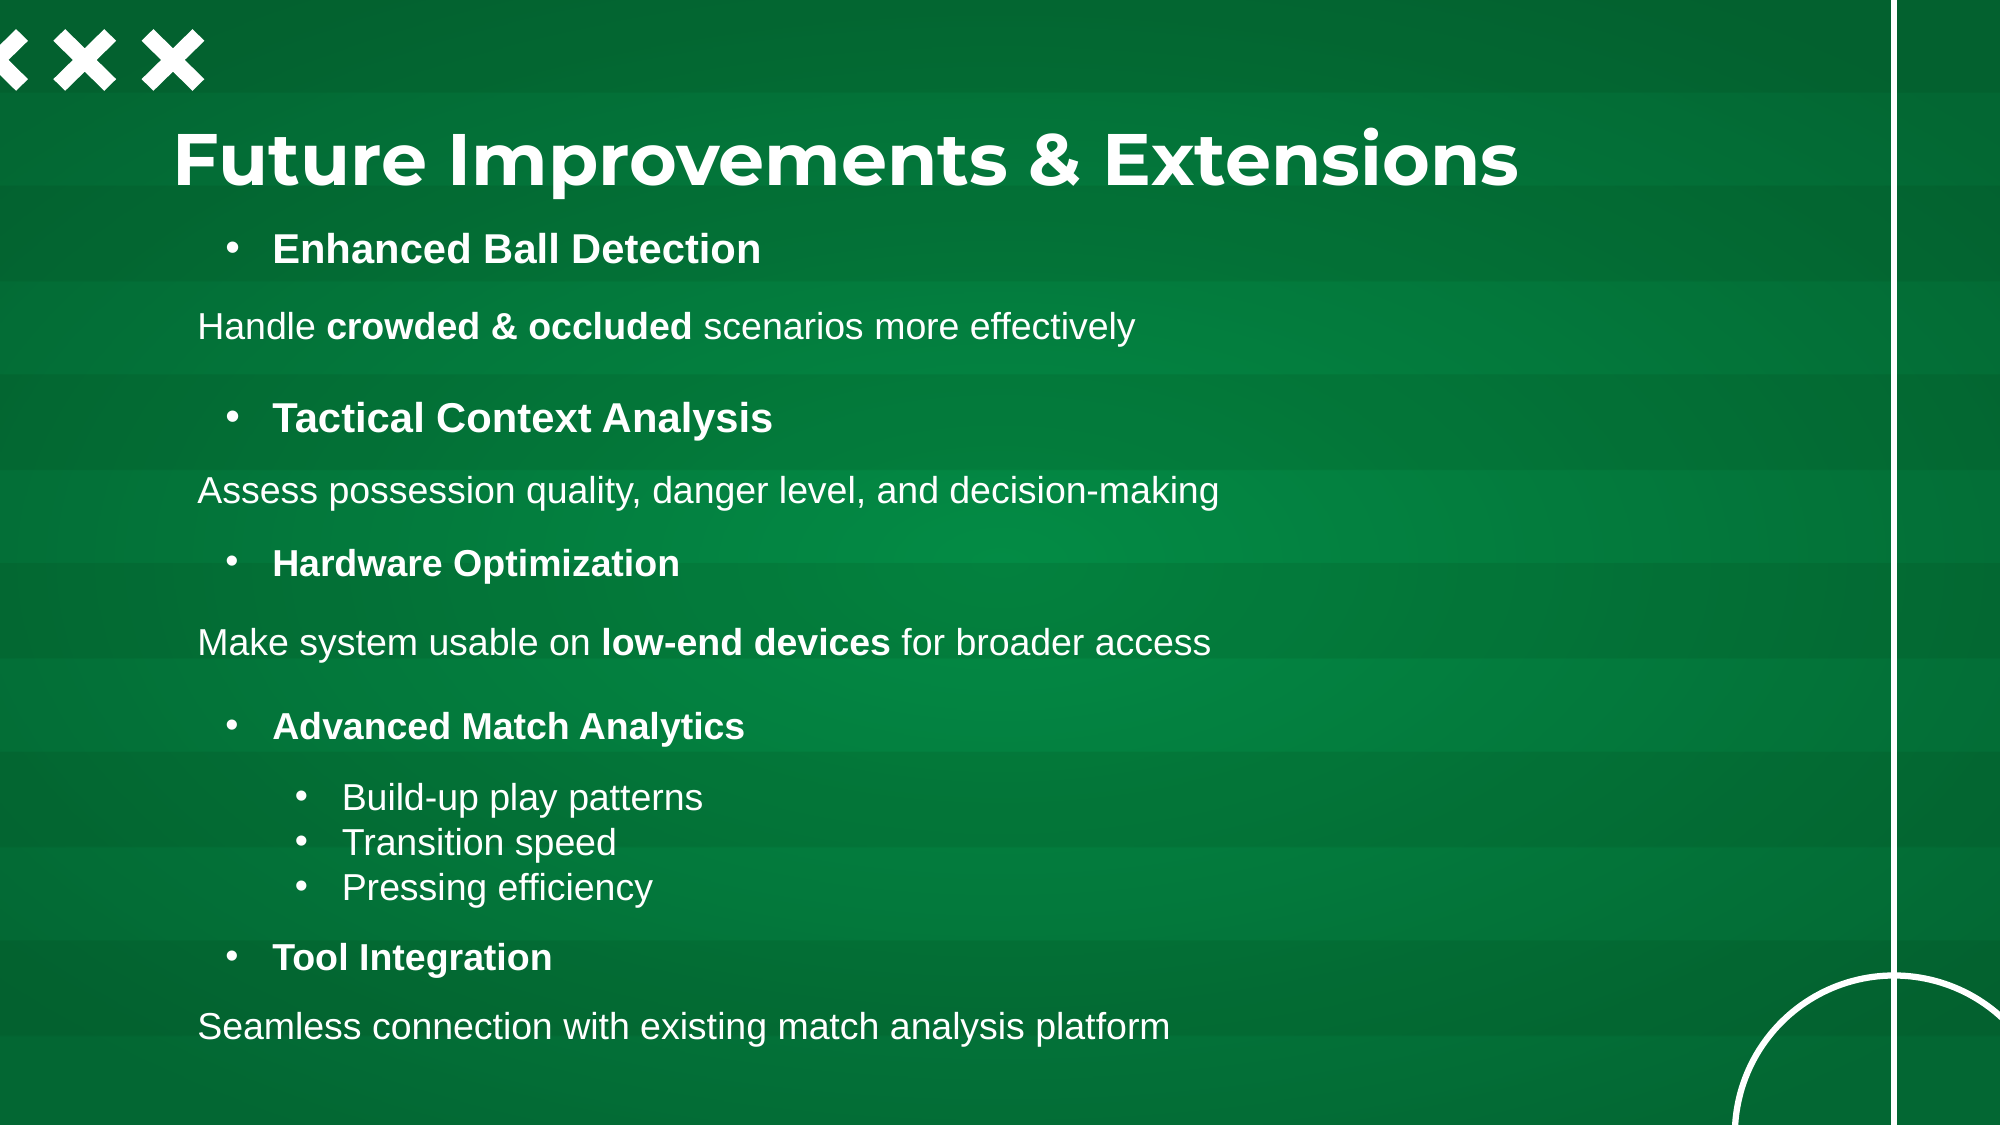

# Future Improvements & Extensions
Enhanced Ball Detection
Handle crowded & occluded scenarios more effectively
Tactical Context Analysis
Assess possession quality, danger level, and decision-making
Hardware Optimization
Make system usable on low-end devices for broader access
Advanced Match Analytics
Build-up play patterns
Transition speed
Pressing efficiency
Tool Integration
Seamless connection with existing match analysis platform